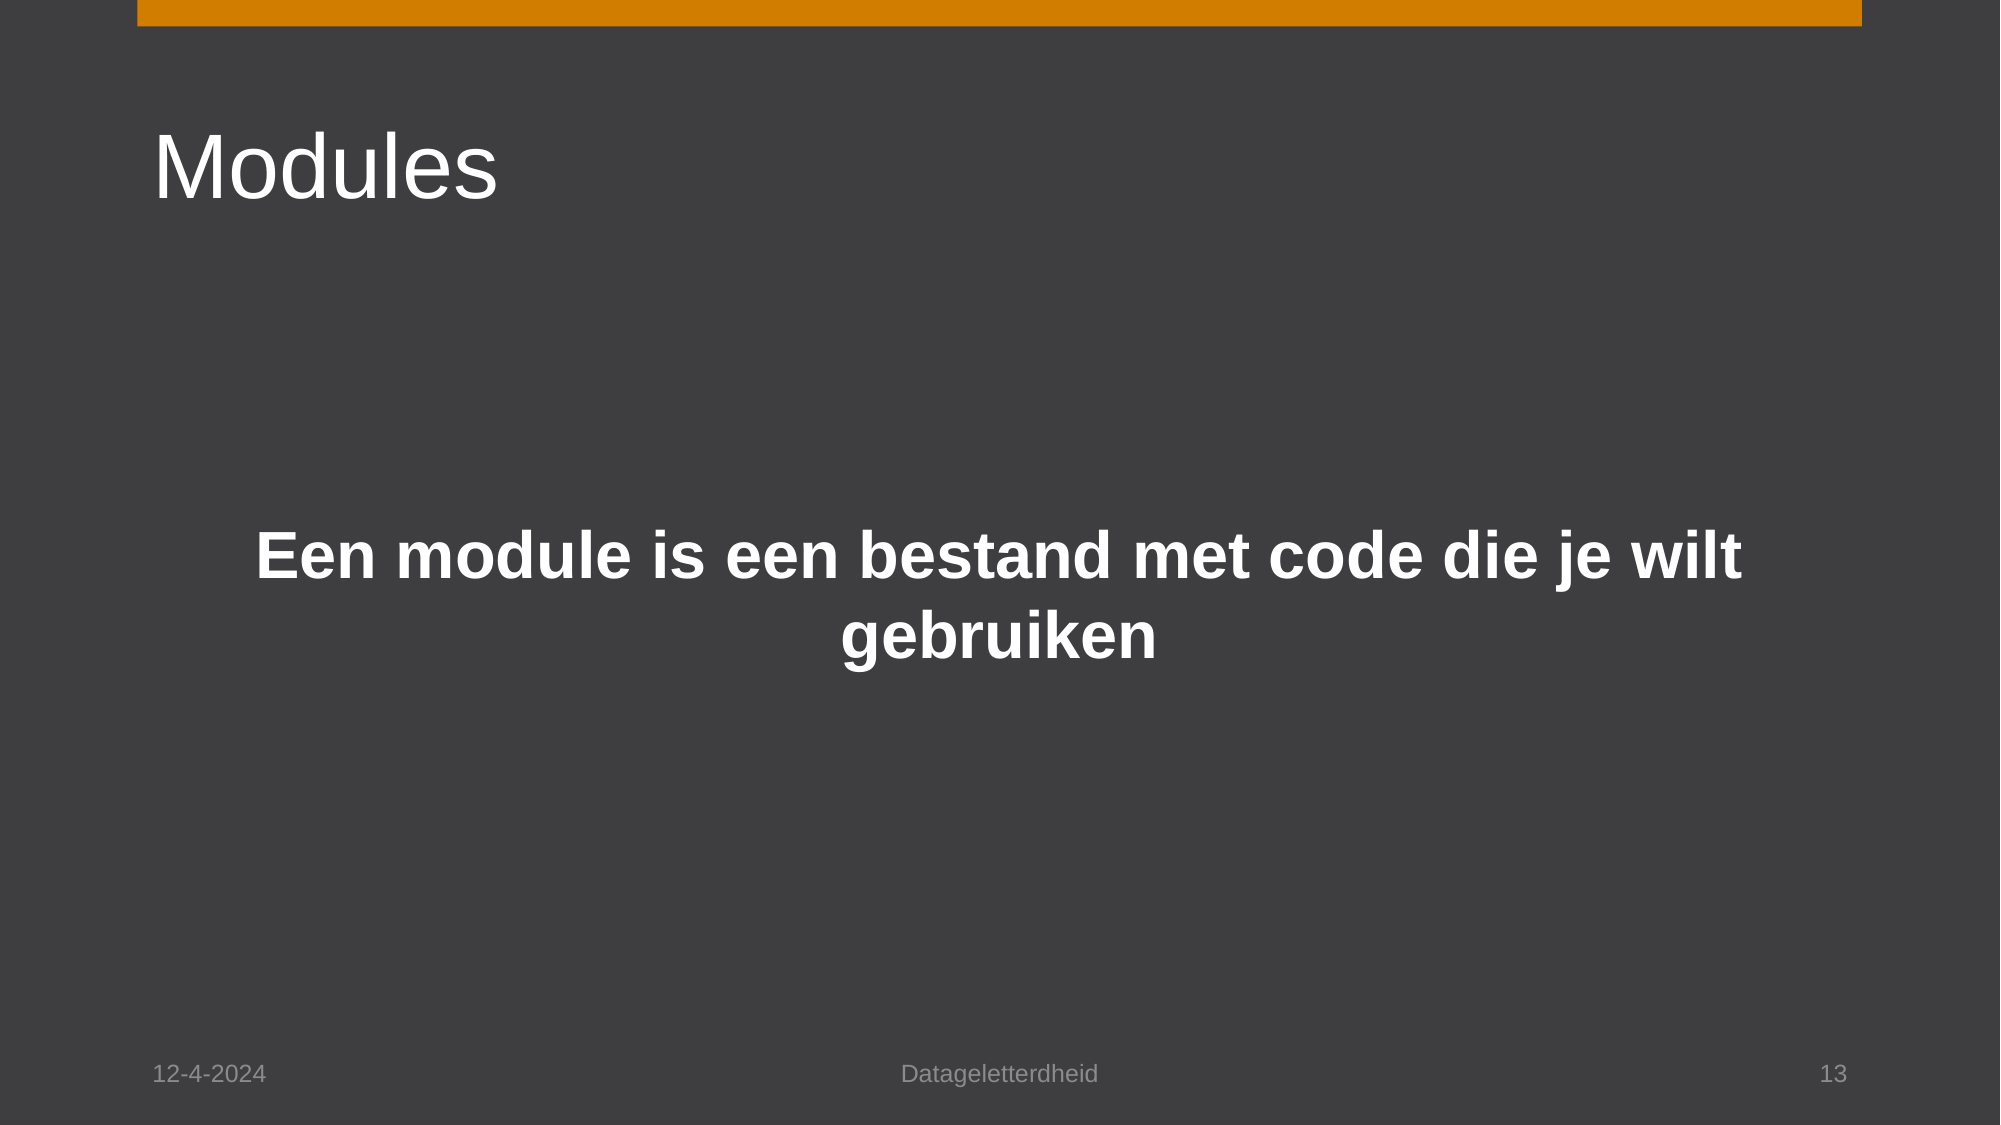

# Modules
Een module is een bestand met code die je wilt gebruiken
12-4-2024
Datageletterdheid
13